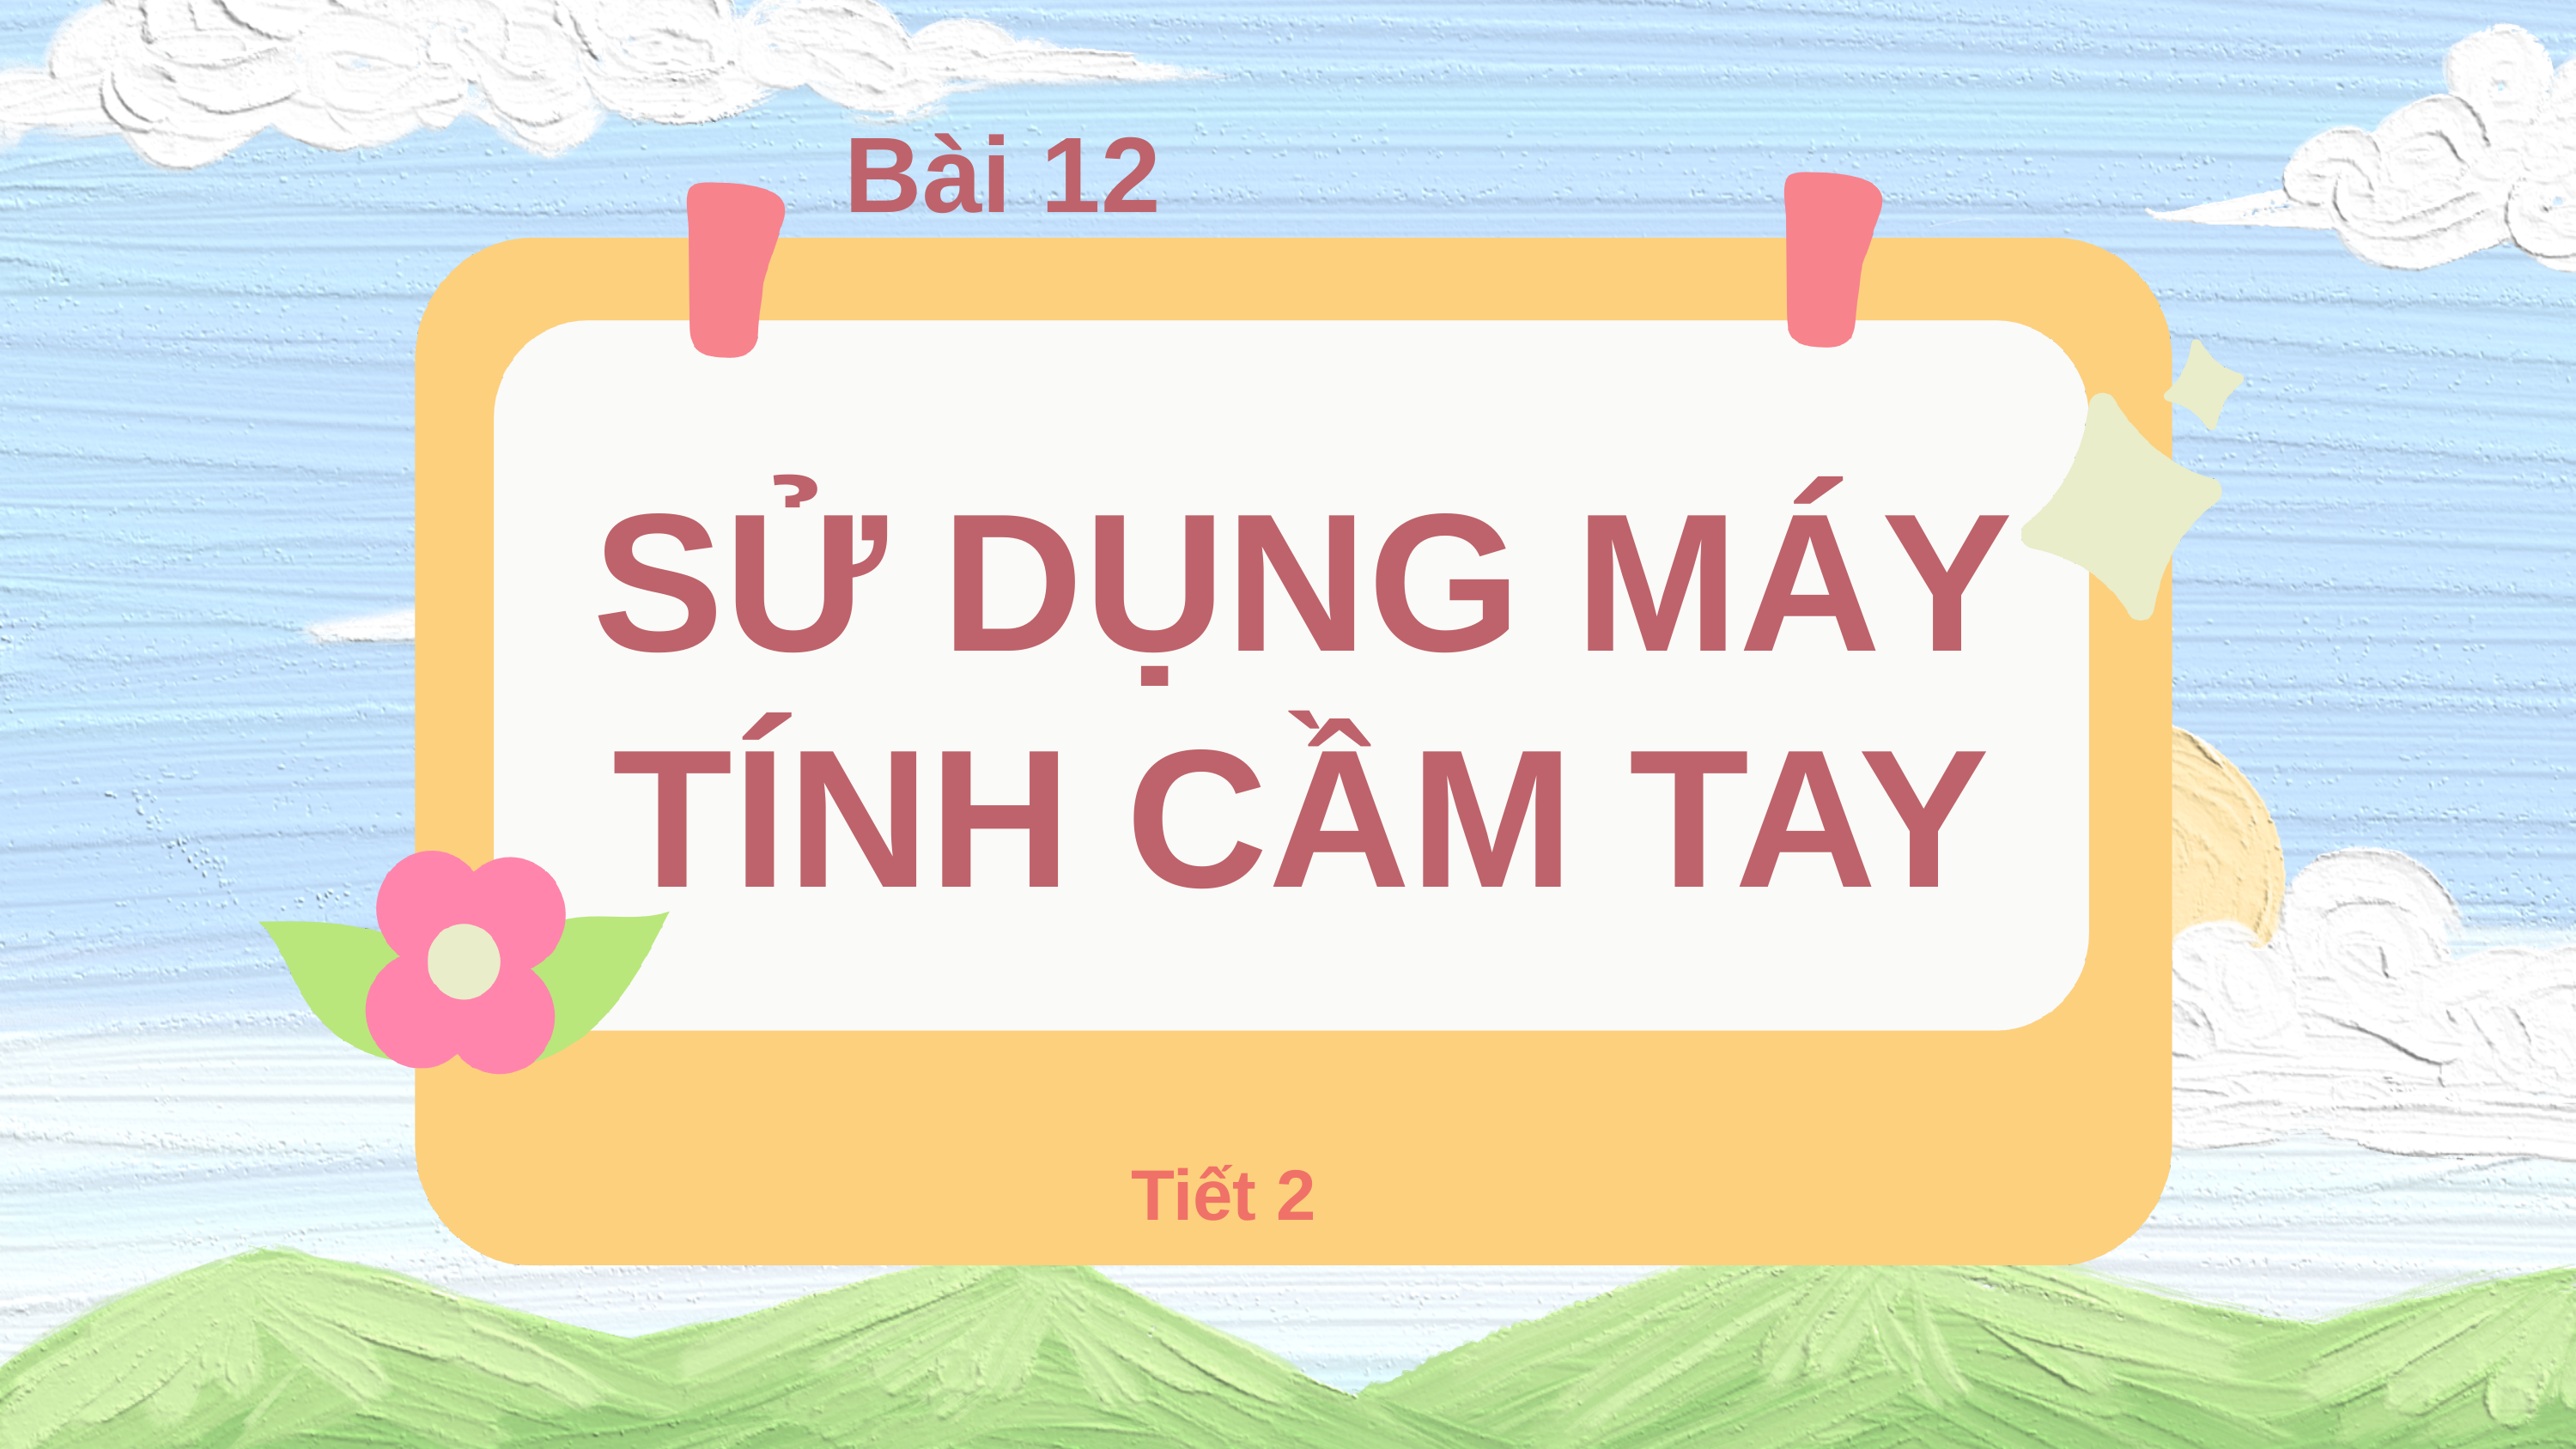

Bài 12

SỬ DỤNG MÁY TÍNH CẦM TAY
Tiết 2